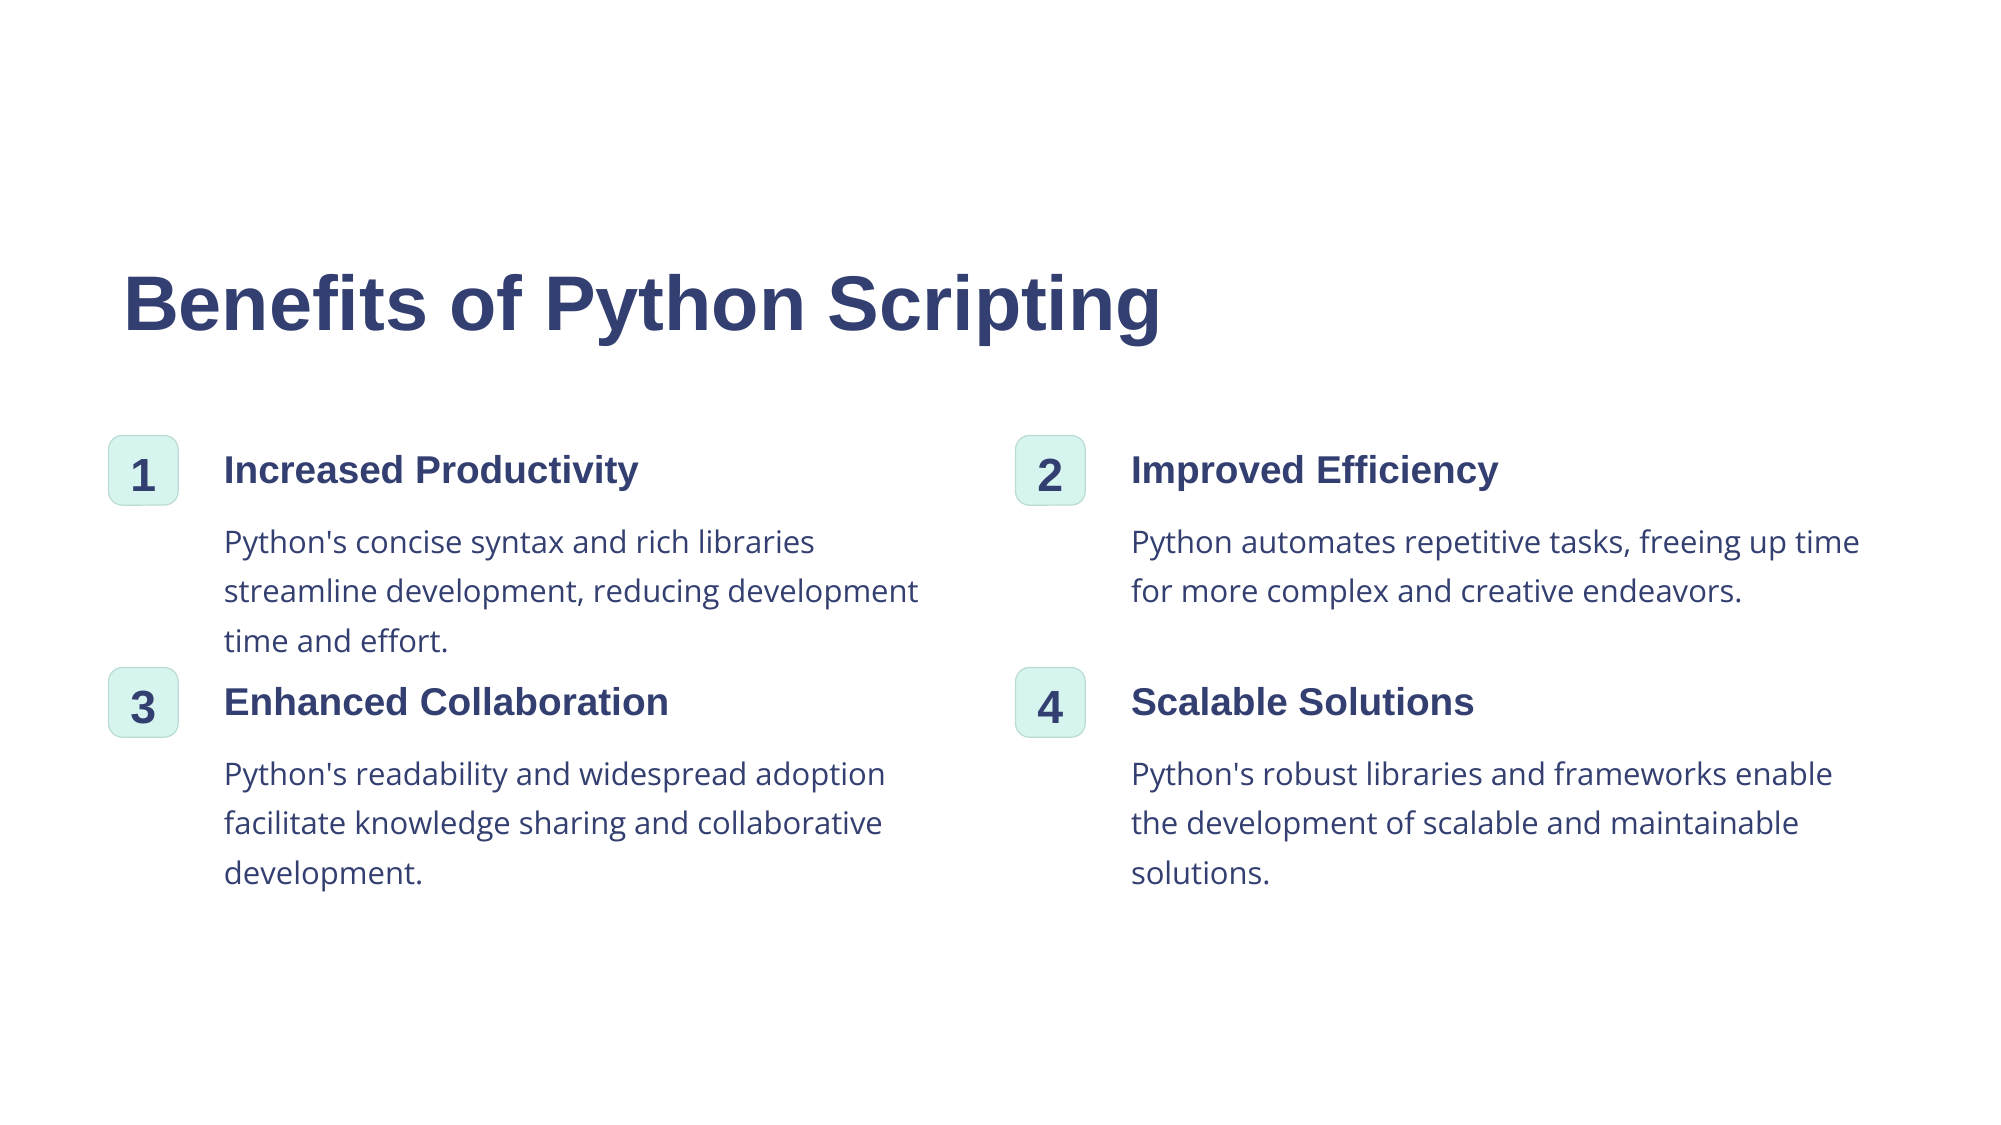

Benefits of Python Scripting

Increased Productivity

Improved Efficiency
1
2
Python's concise syntax and rich libraries streamline development, reducing development time and effort.
Python automates repetitive tasks, freeing up time for more complex and creative endeavors.

Enhanced Collaboration

Scalable Solutions
3
4
Python's readability and widespread adoption facilitate knowledge sharing and collaborative development.
Python's robust libraries and frameworks enable the development of scalable and maintainable solutions.